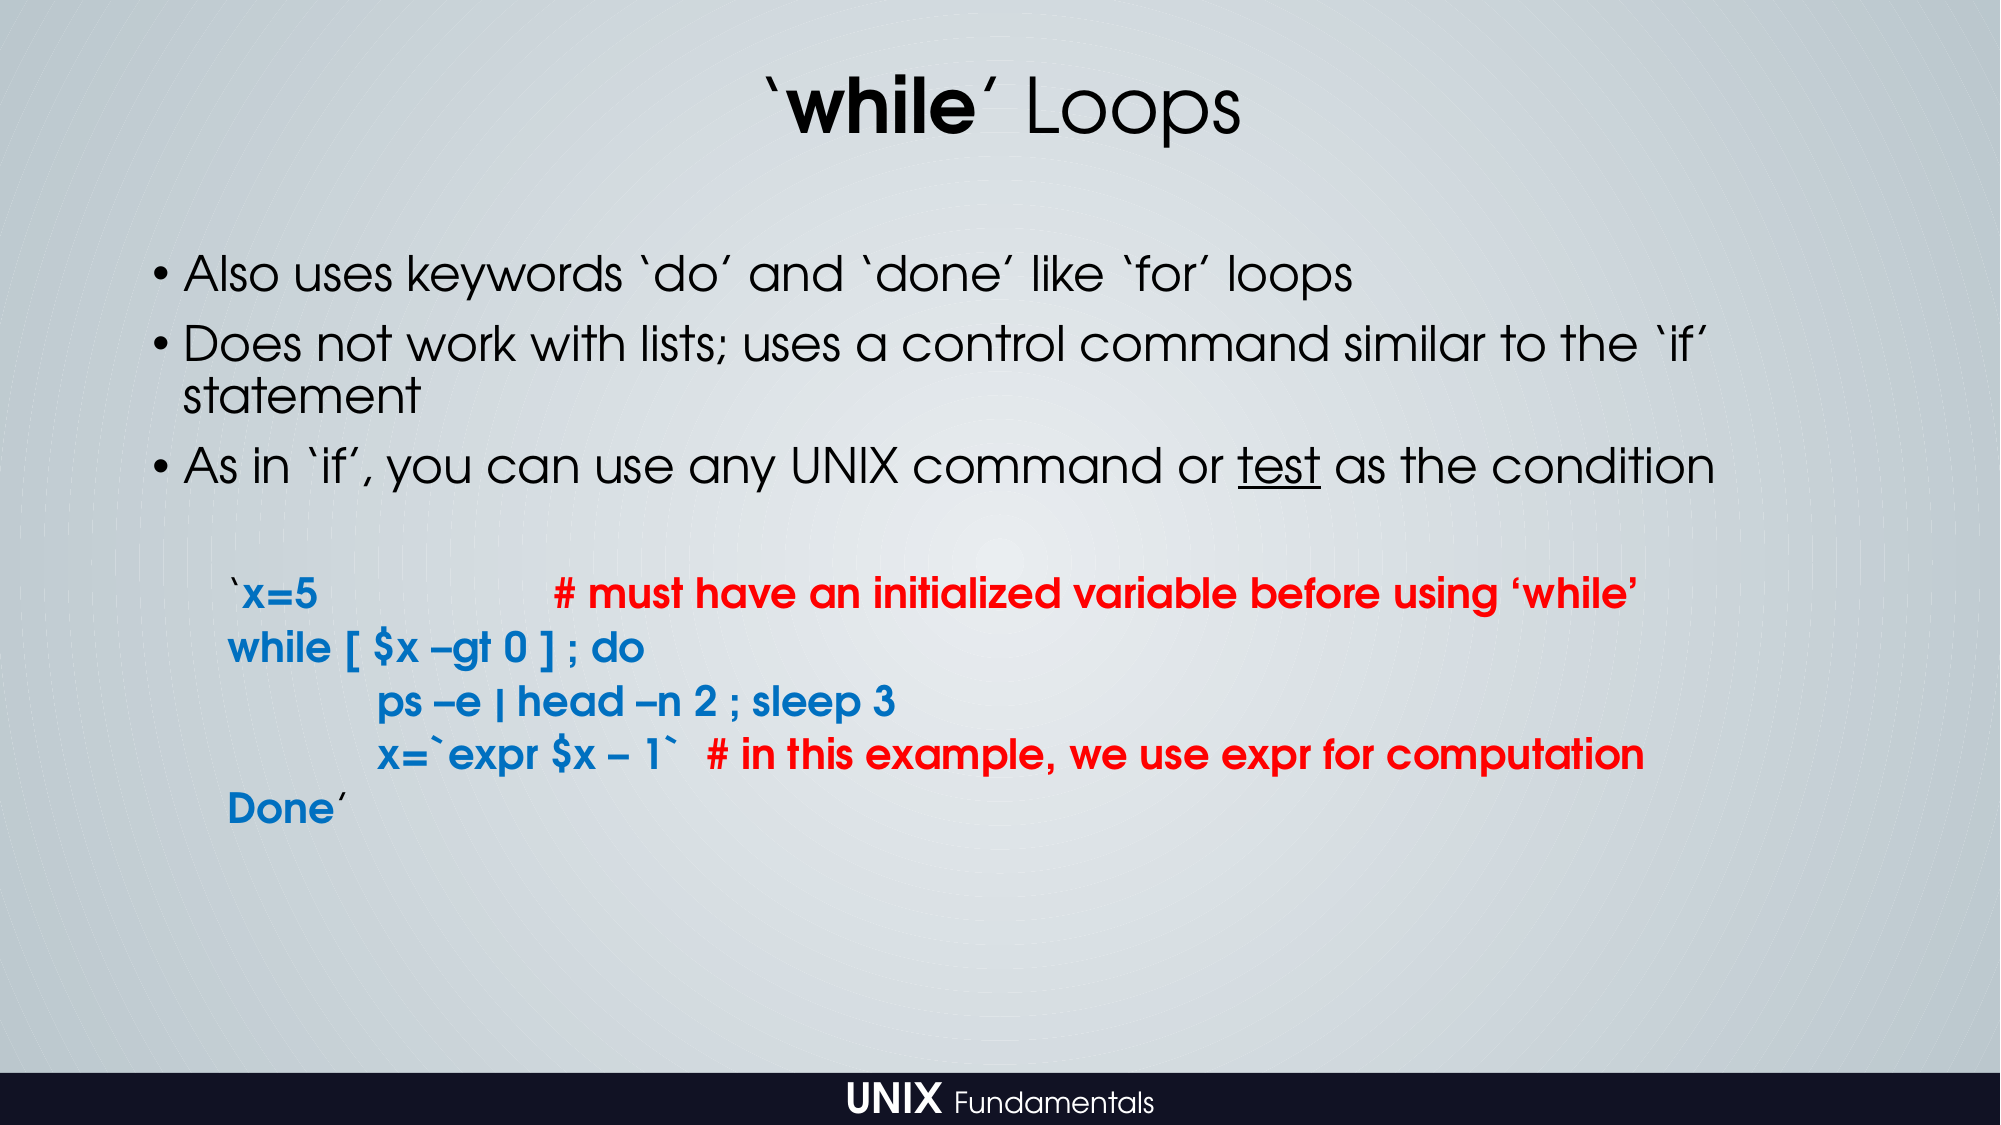

# ‘while’ Loops
Also uses keywords ‘do’ and ‘done’ like ‘for’ loops
Does not work with lists; uses a control command similar to the ‘if’ statement
As in ‘if’, you can use any UNIX command or test as the condition

‘x=5	               # must have an initialized variable before using ‘while’
while [ $x –gt 0 ] ; do
	ps –e | head –n 2 ; sleep 3
	x=`expr $x – 1`  # in this example, we use expr for computation
Done’